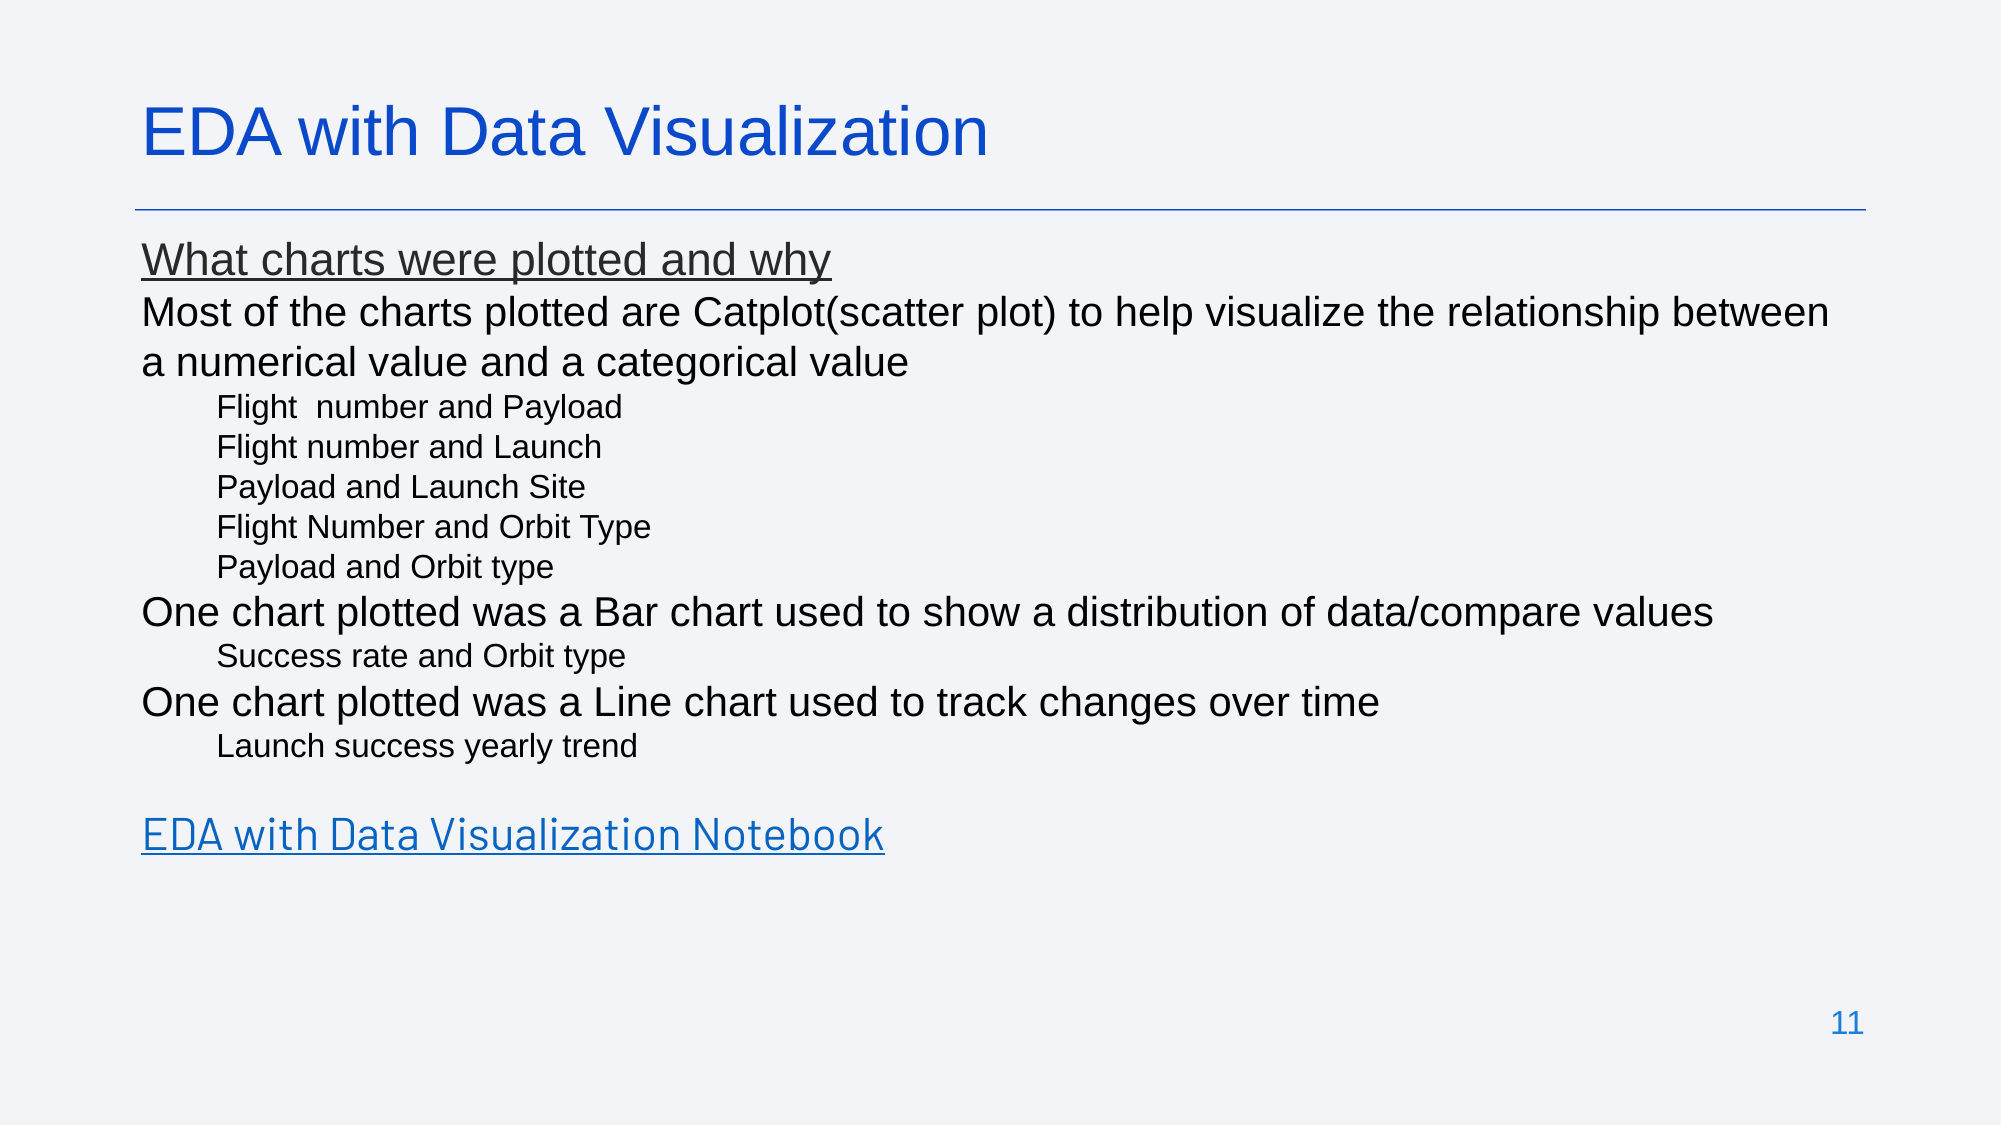

EDA with Data Visualization
What charts were plotted and why
Most of the charts plotted are Catplot(scatter plot) to help visualize the relationship between a numerical value and a categorical value
Flight  number and Payload
Flight number and Launch
Payload and Launch Site
Flight Number and Orbit Type
Payload and Orbit type
One chart plotted was a Bar chart used to show a distribution of data/compare values
Success rate and Orbit type
One chart plotted was a Line chart used to track changes over time
Launch success yearly trend

EDA with Data Visualization Notebook

11